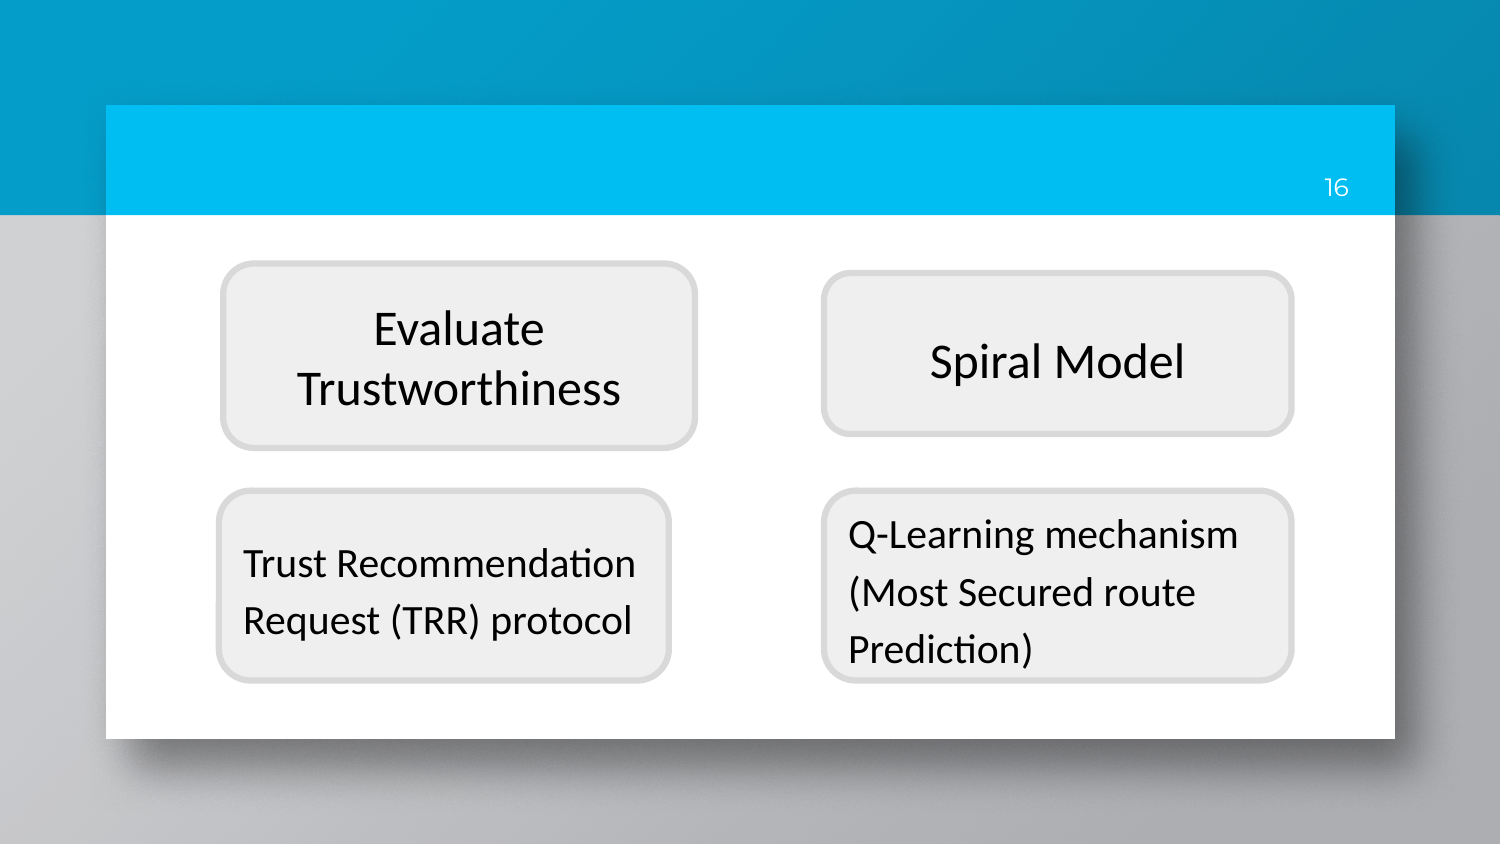

Analyze performance metrics when detecting the secured and reliable routes using proposed trust-based schema.

16
Evaluate Trustworthiness
Spiral Model
Trust Recommendation Request (TRR) protocol
Q-Learning mechanism (Most Secured route Prediction)